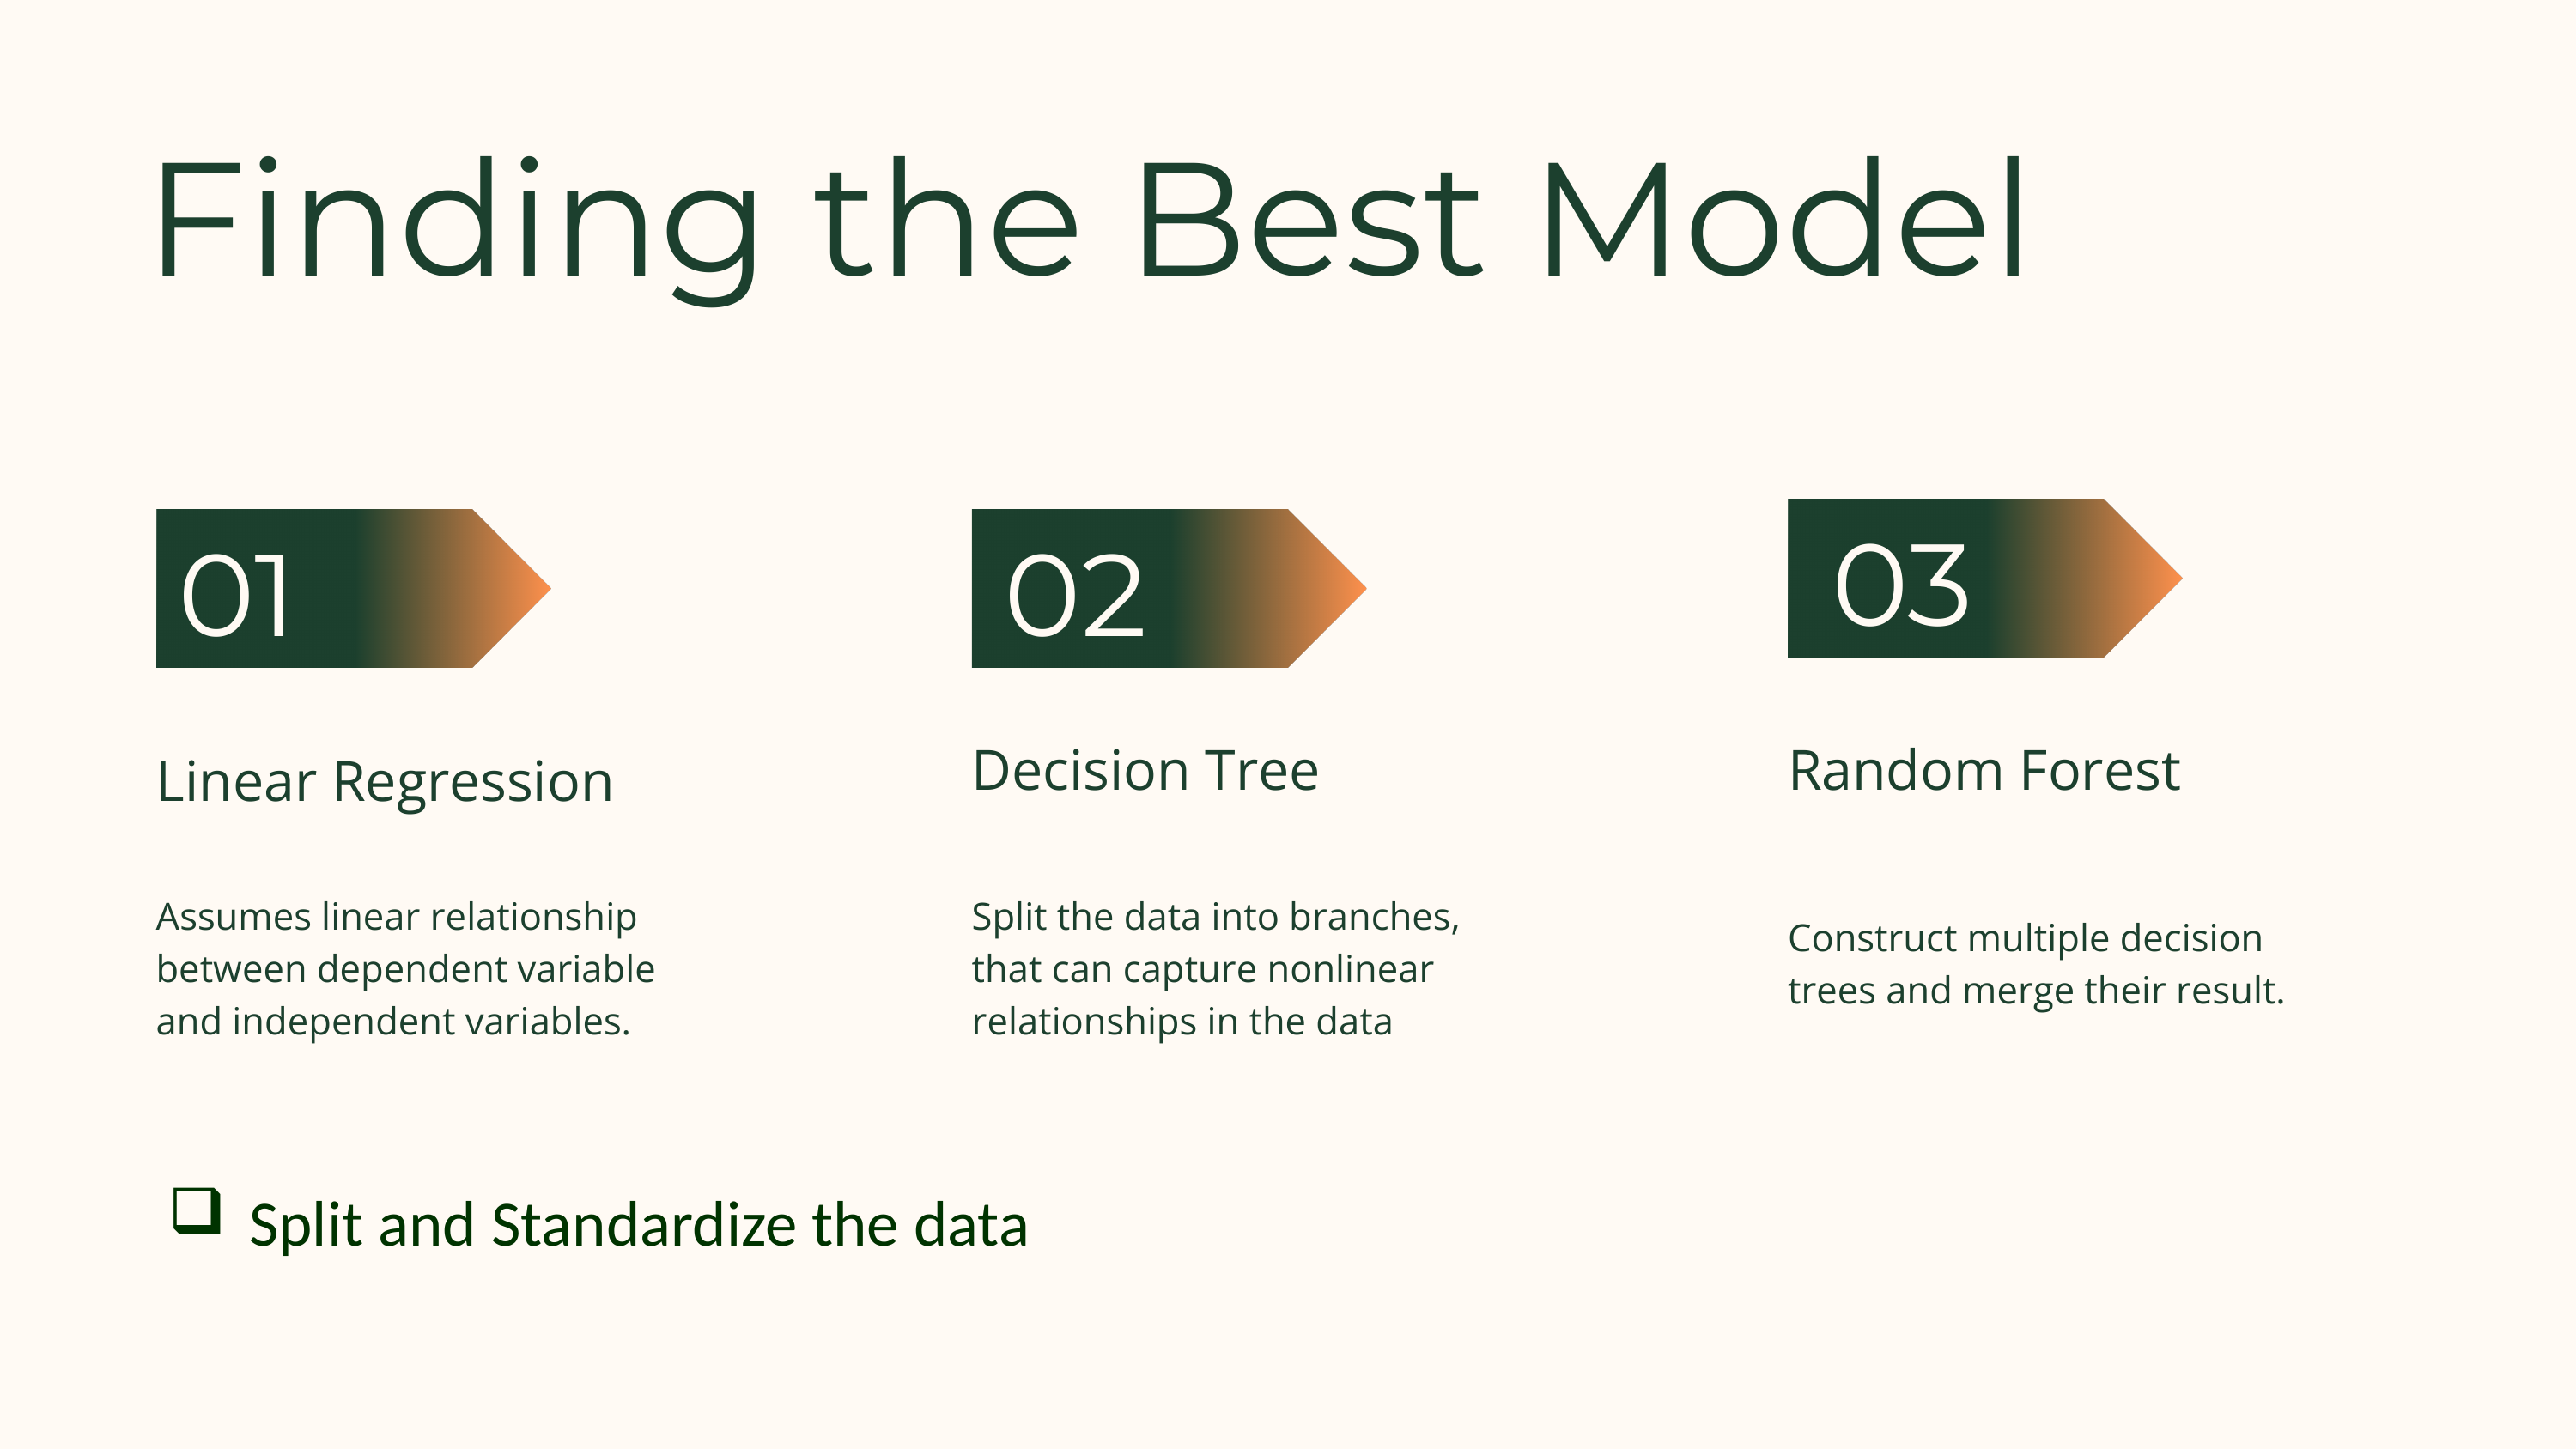

Finding the Best Model

03
01
02
Decision Tree
Split the data into branches, that can capture nonlinear relationships in the data
Random Forest
Construct multiple decision trees and merge their result.
Linear Regression
Assumes linear relationship between dependent variable and independent variables.
Split and Standardize the data